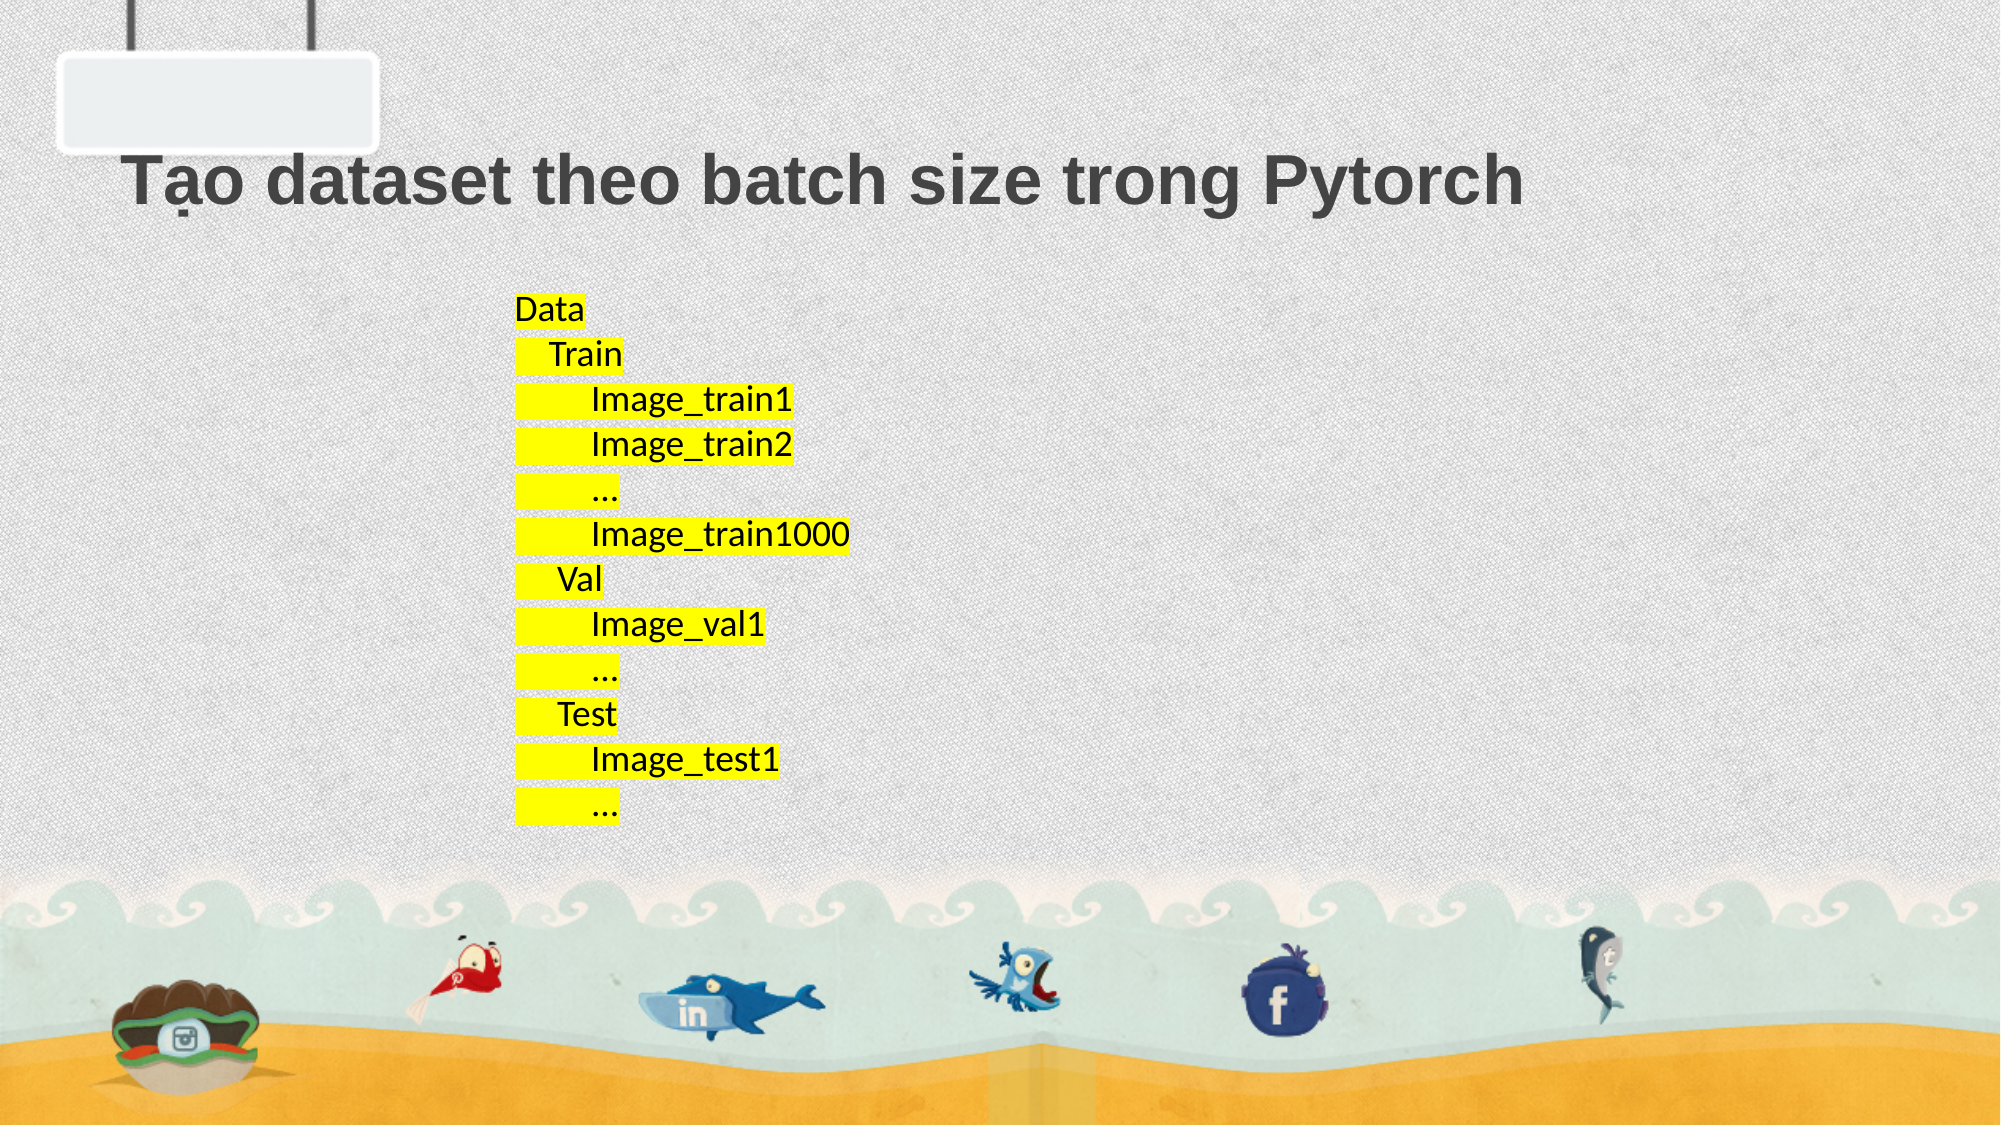

# Tạo dataset theo batch size trong Pytorch
Data
    Train
         Image_train1
         Image_train2
         ...
         Image_train1000
     Val
         Image_val1
         ...
     Test
         Image_test1
         ...